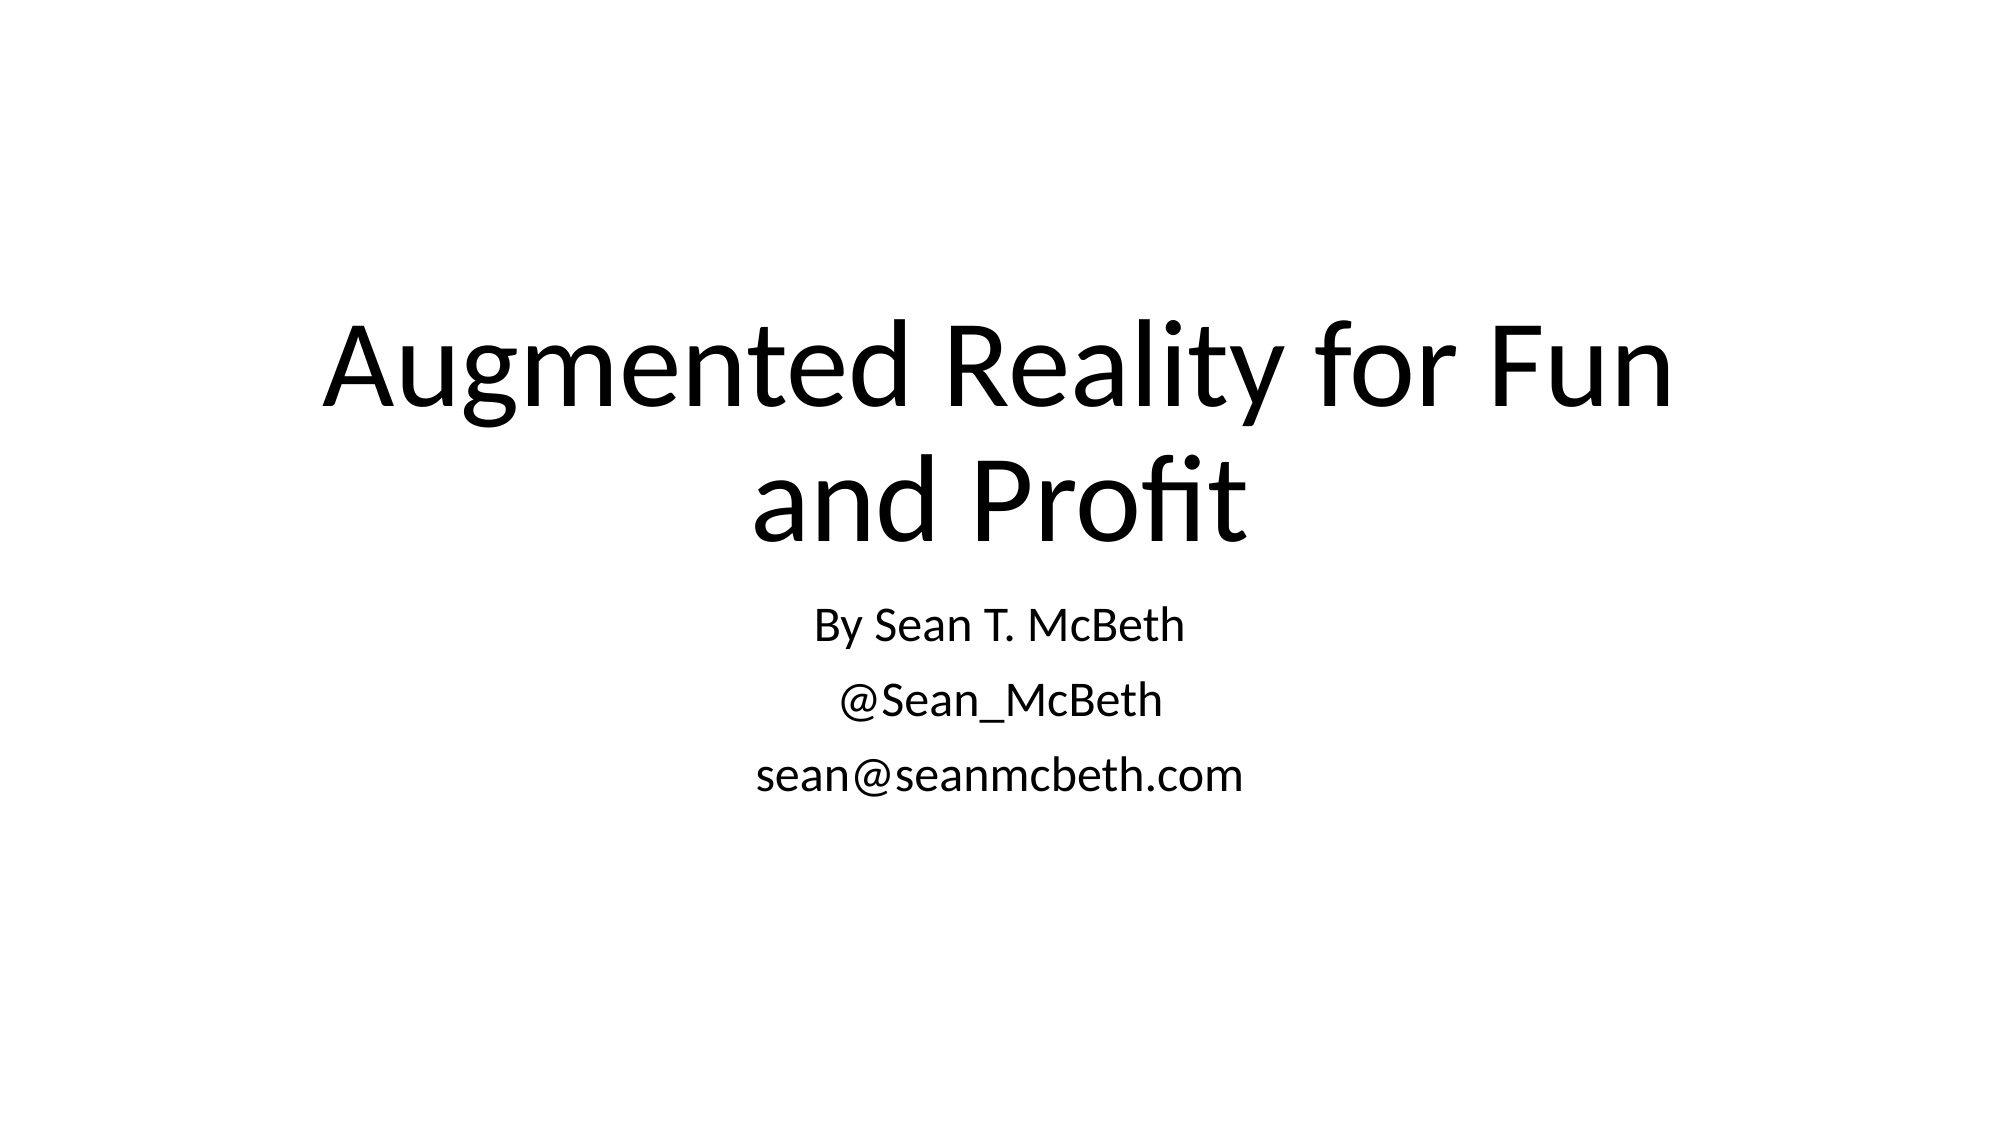

# Augmented Reality for Fun and Profit
By Sean T. McBeth
@Sean_McBeth
sean@seanmcbeth.com